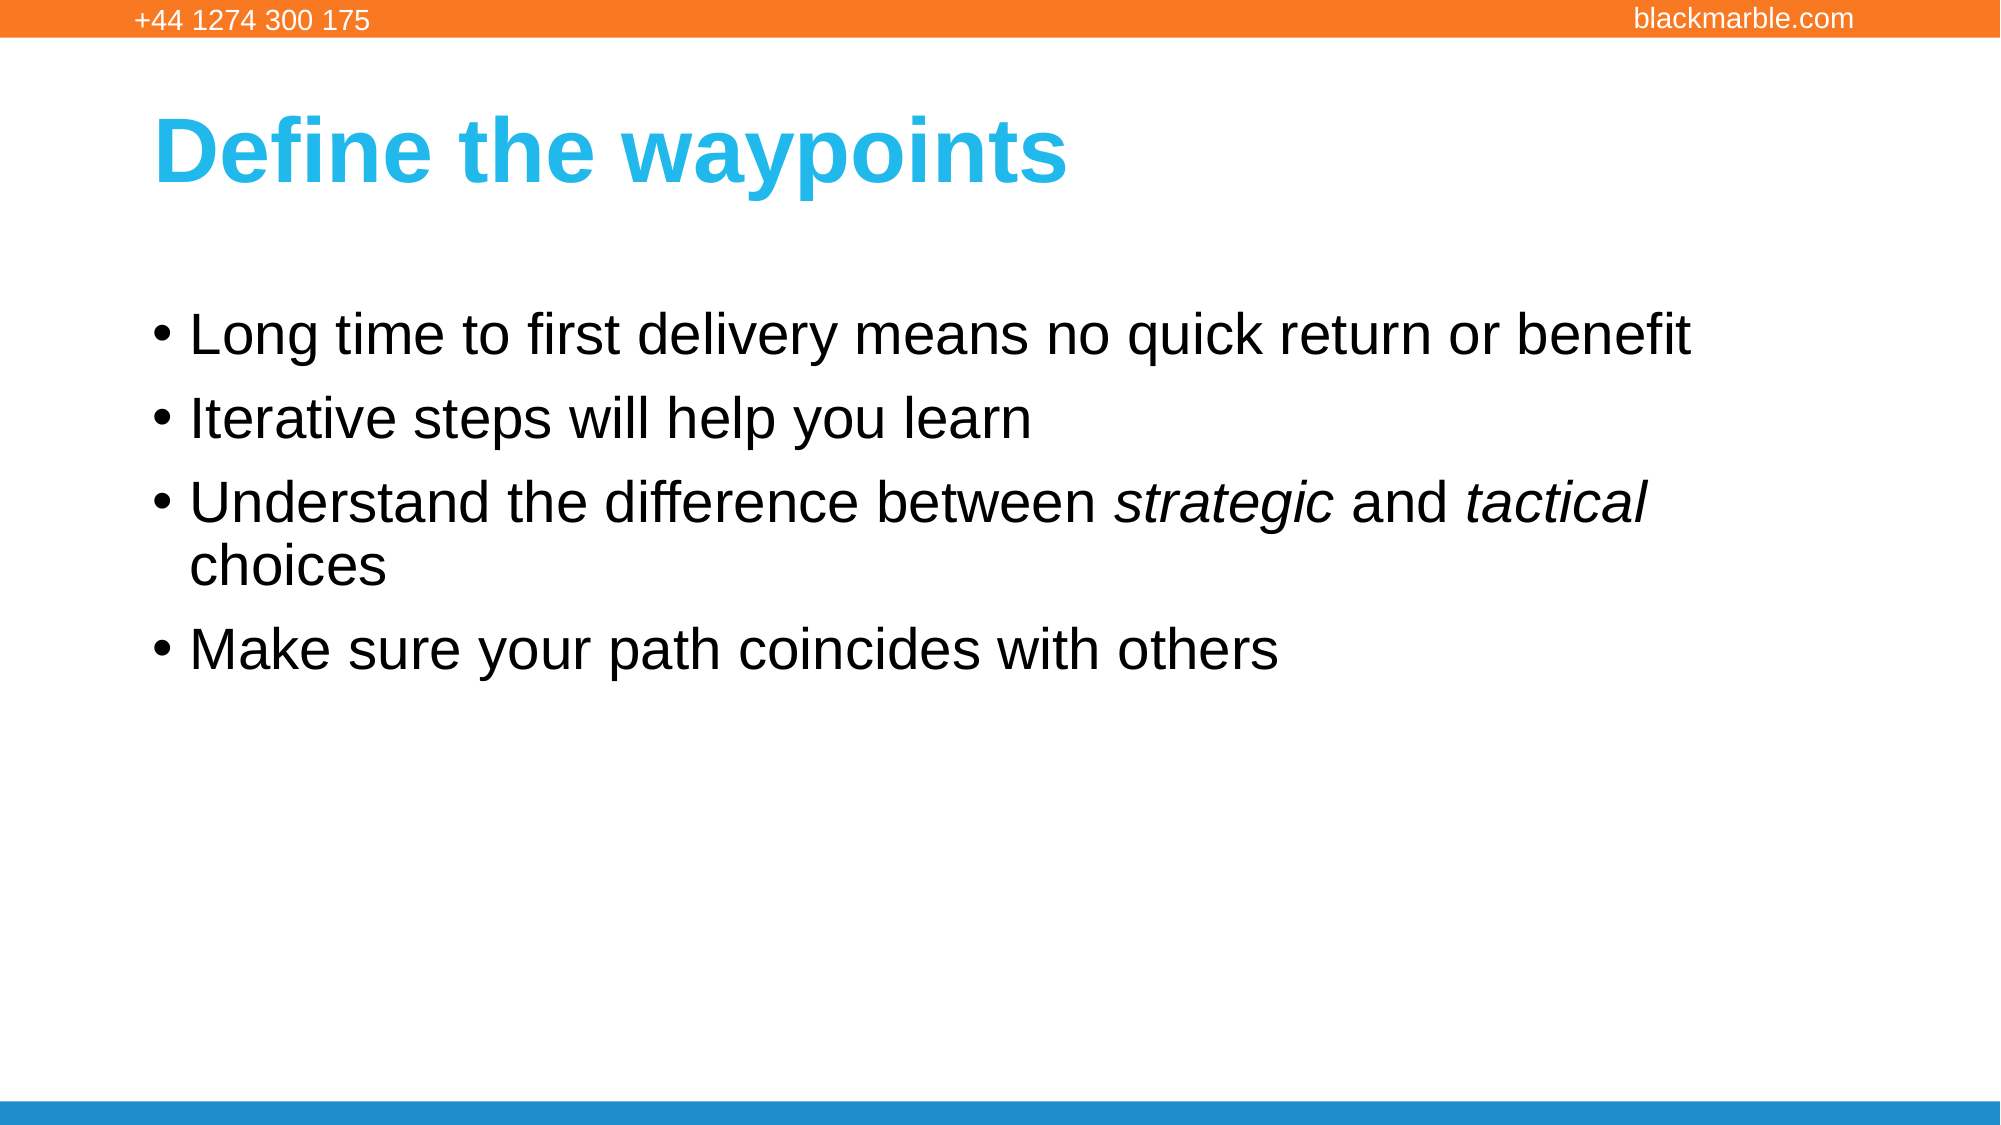

# Define the waypoints
Long time to first delivery means no quick return or benefit
Iterative steps will help you learn
Understand the difference between strategic and tactical choices
Make sure your path coincides with others